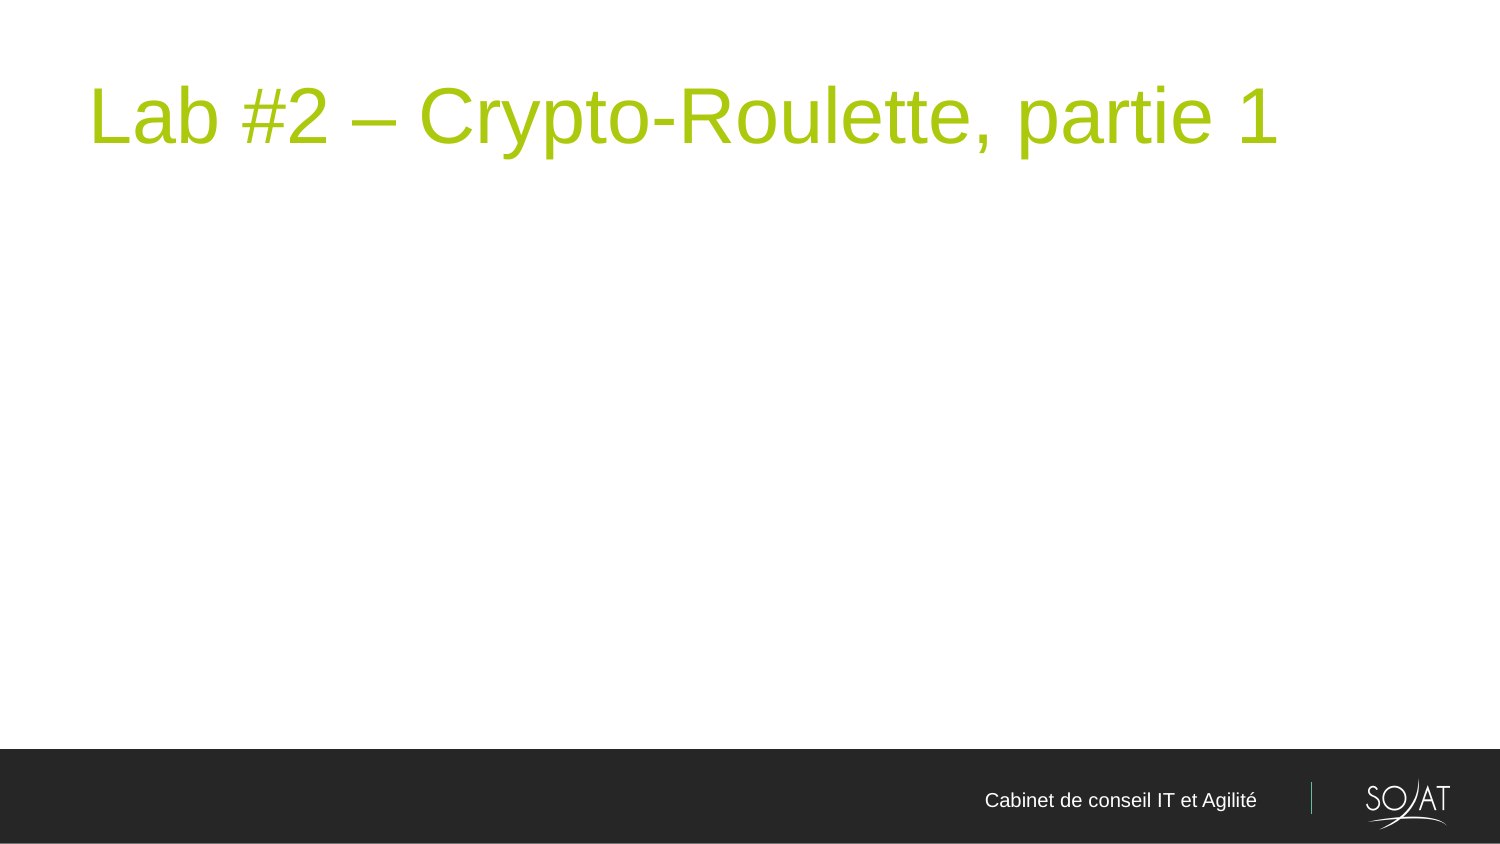

# Lab #2 – Crypto-Roulette, partie 1